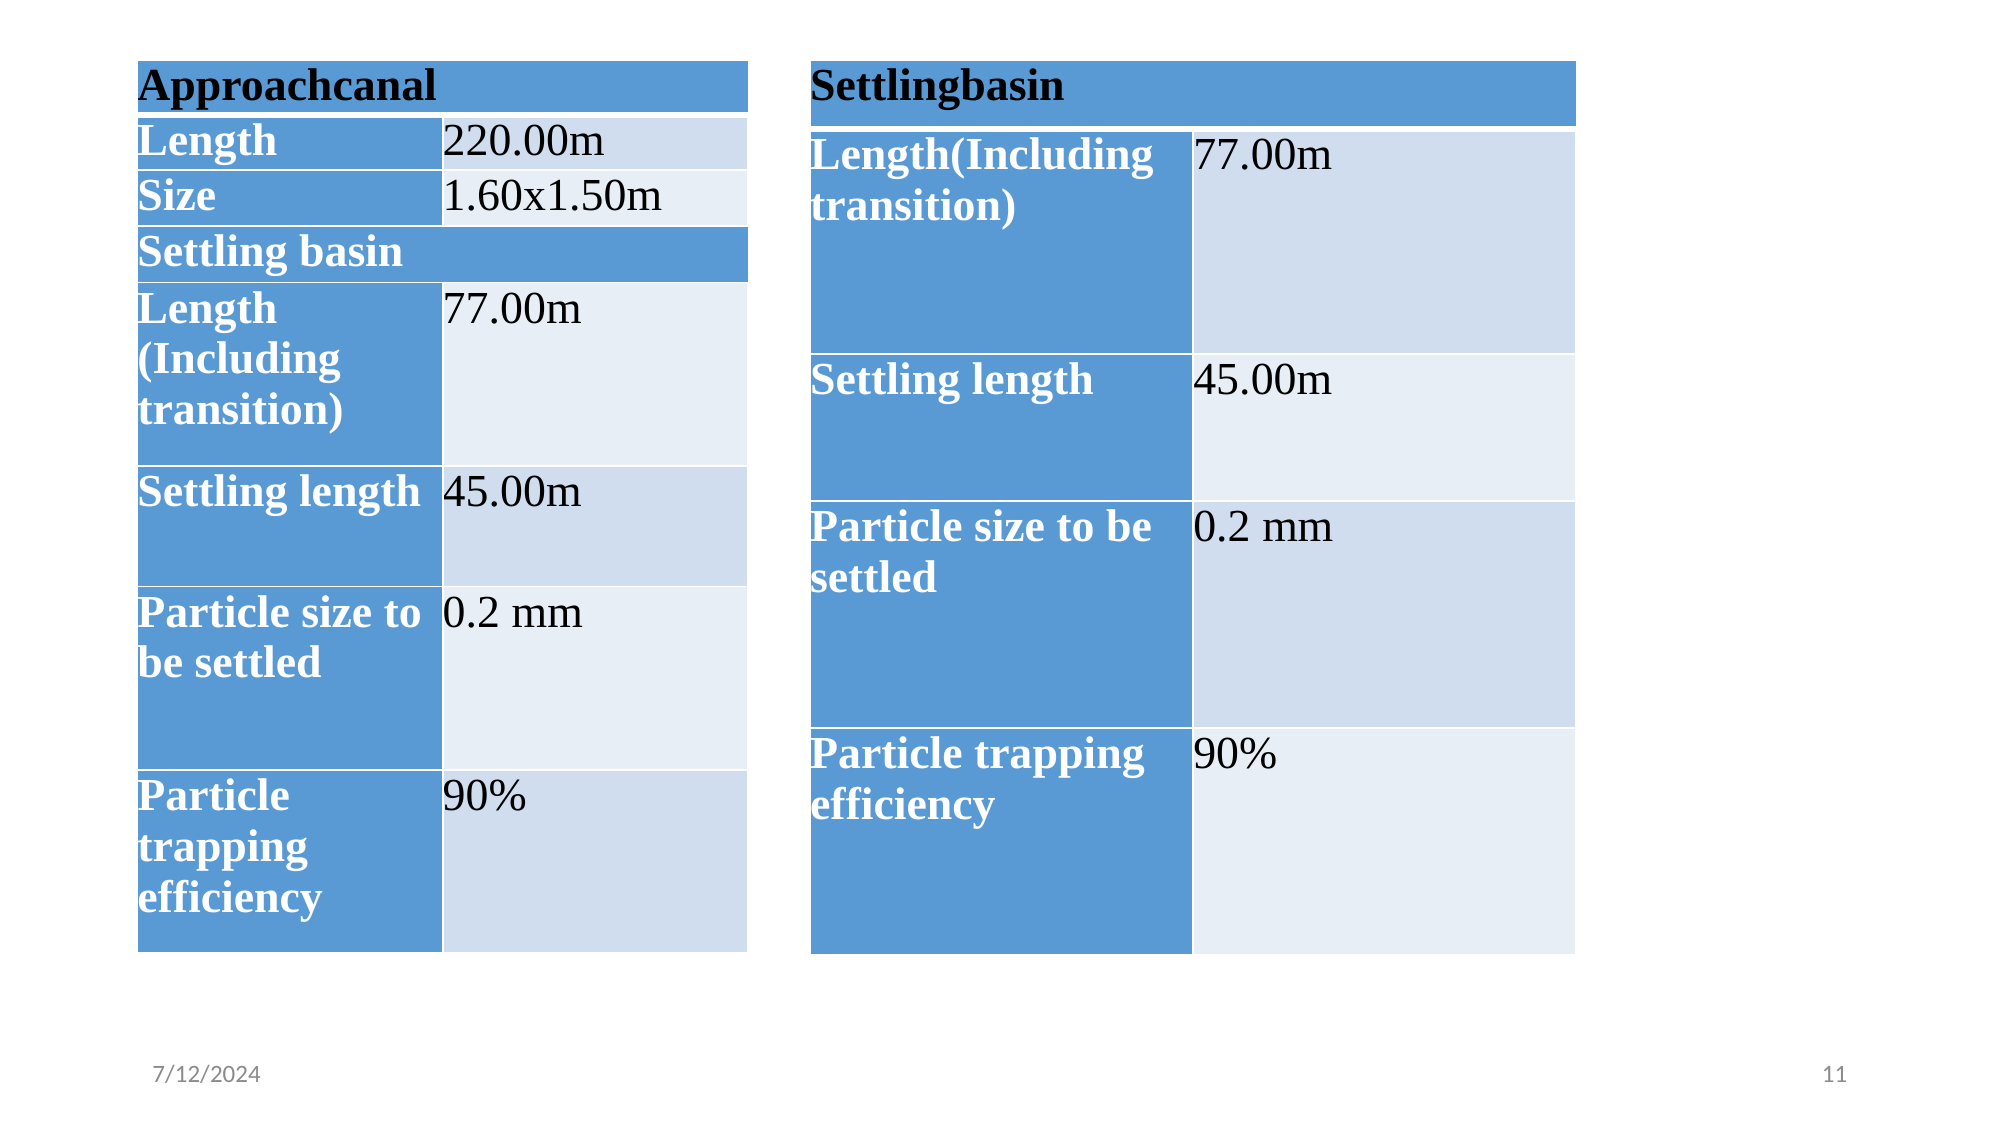

#
| Approachcanal |  |
| --- | --- |
| Length | 220.00m |
| Size | 1.60x1.50m |
| Settling basin |  |
| Length (Including transition) | 77.00m |
| Settling length | 45.00m |
| Particle size to be settled | 0.2 mm |
| Particle trapping efficiency | 90% |
| Settlingbasin |  |
| --- | --- |
| Length(Including transition) | 77.00m |
| Settling length | 45.00m |
| Particle size to be settled | 0.2 mm |
| Particle trapping efficiency | 90% |

7/12/2024
11